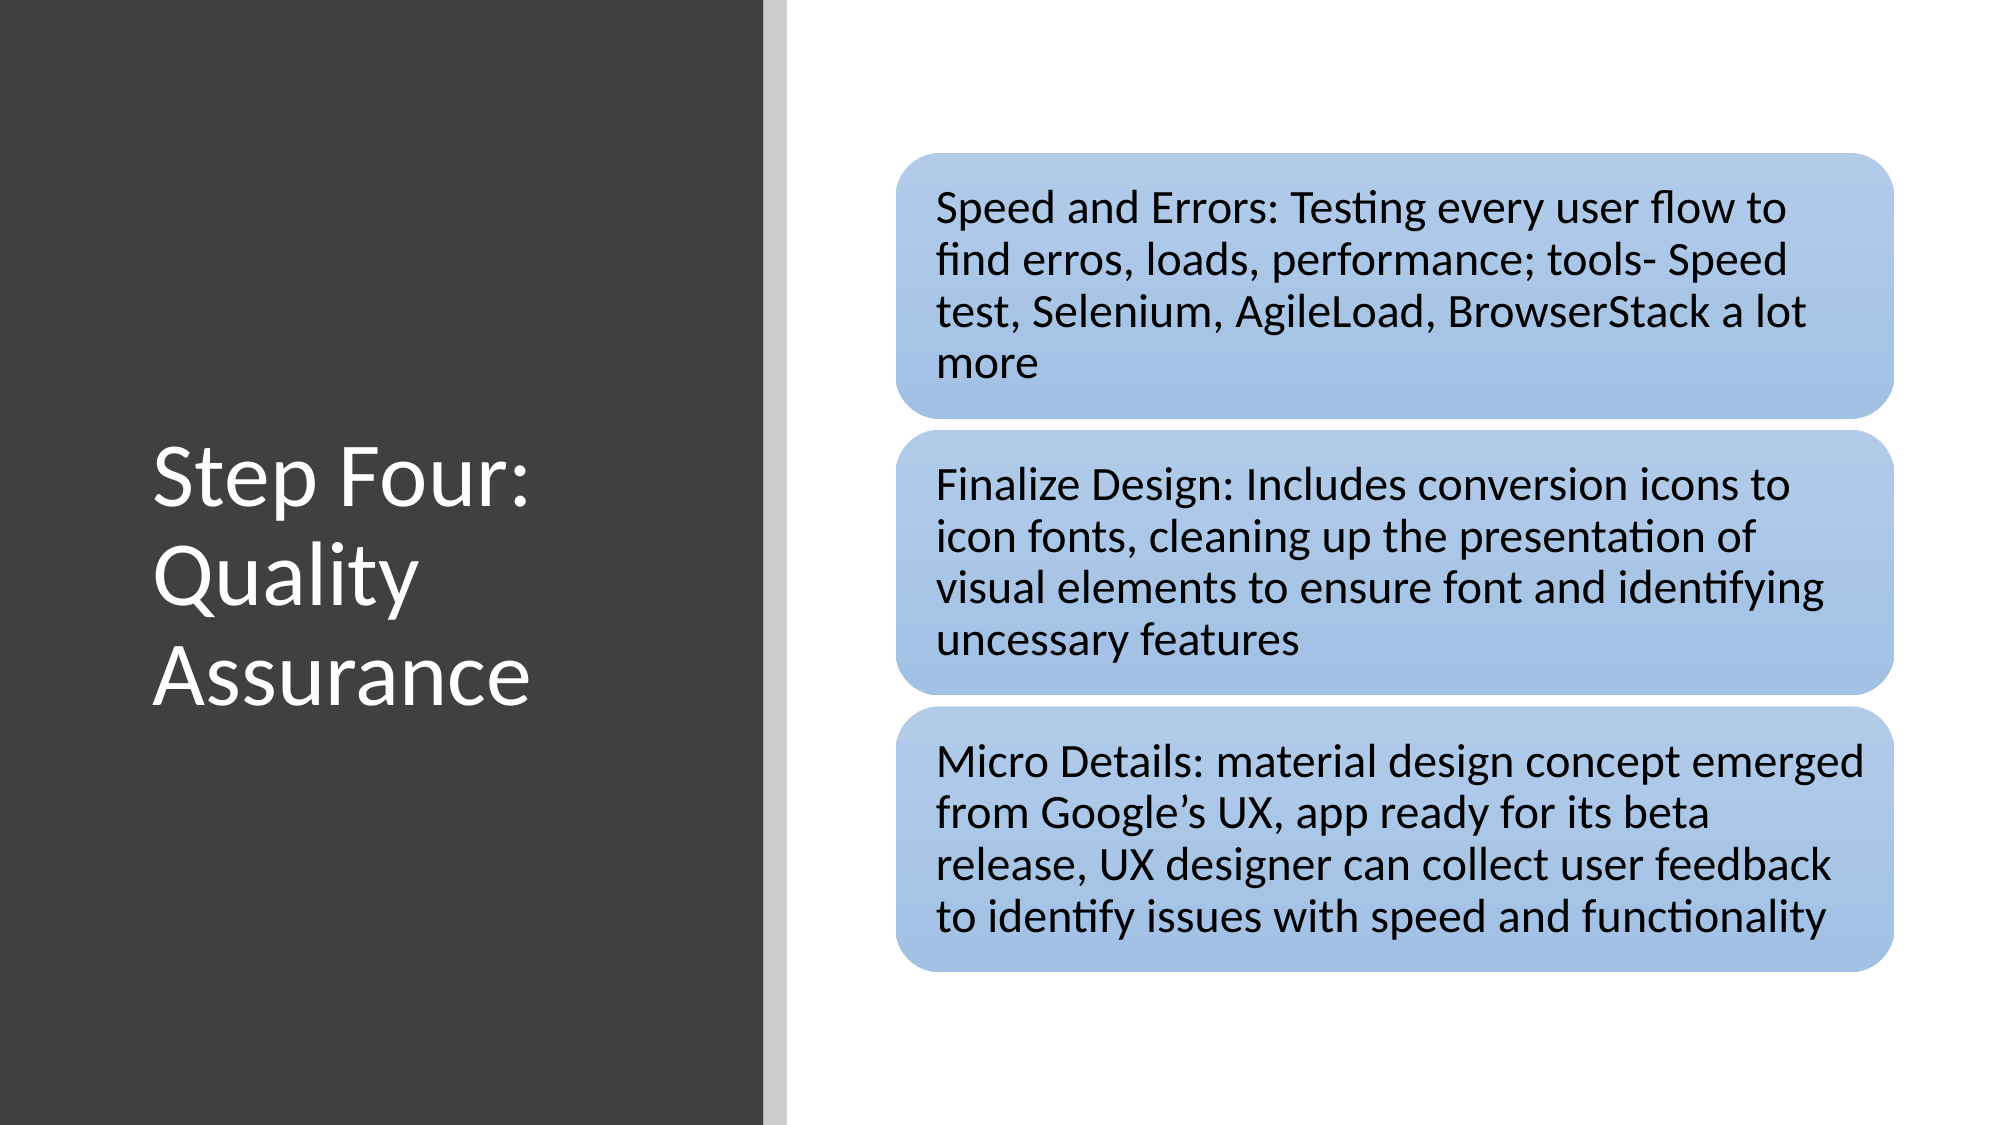

Speed and Errors: Testing every user flow to find erros, loads, performance; tools- Speed test, Selenium, AgileLoad, BrowserStack a lot more
Finalize Design: Includes conversion icons to icon fonts, cleaning up the presentation of visual elements to ensure font and identifying uncessary features
Micro Details: material design concept emerged from Google’s UX, app ready for its beta release, UX designer can collect user feedback to identify issues with speed and functionality
# Step Four: Quality Assurance